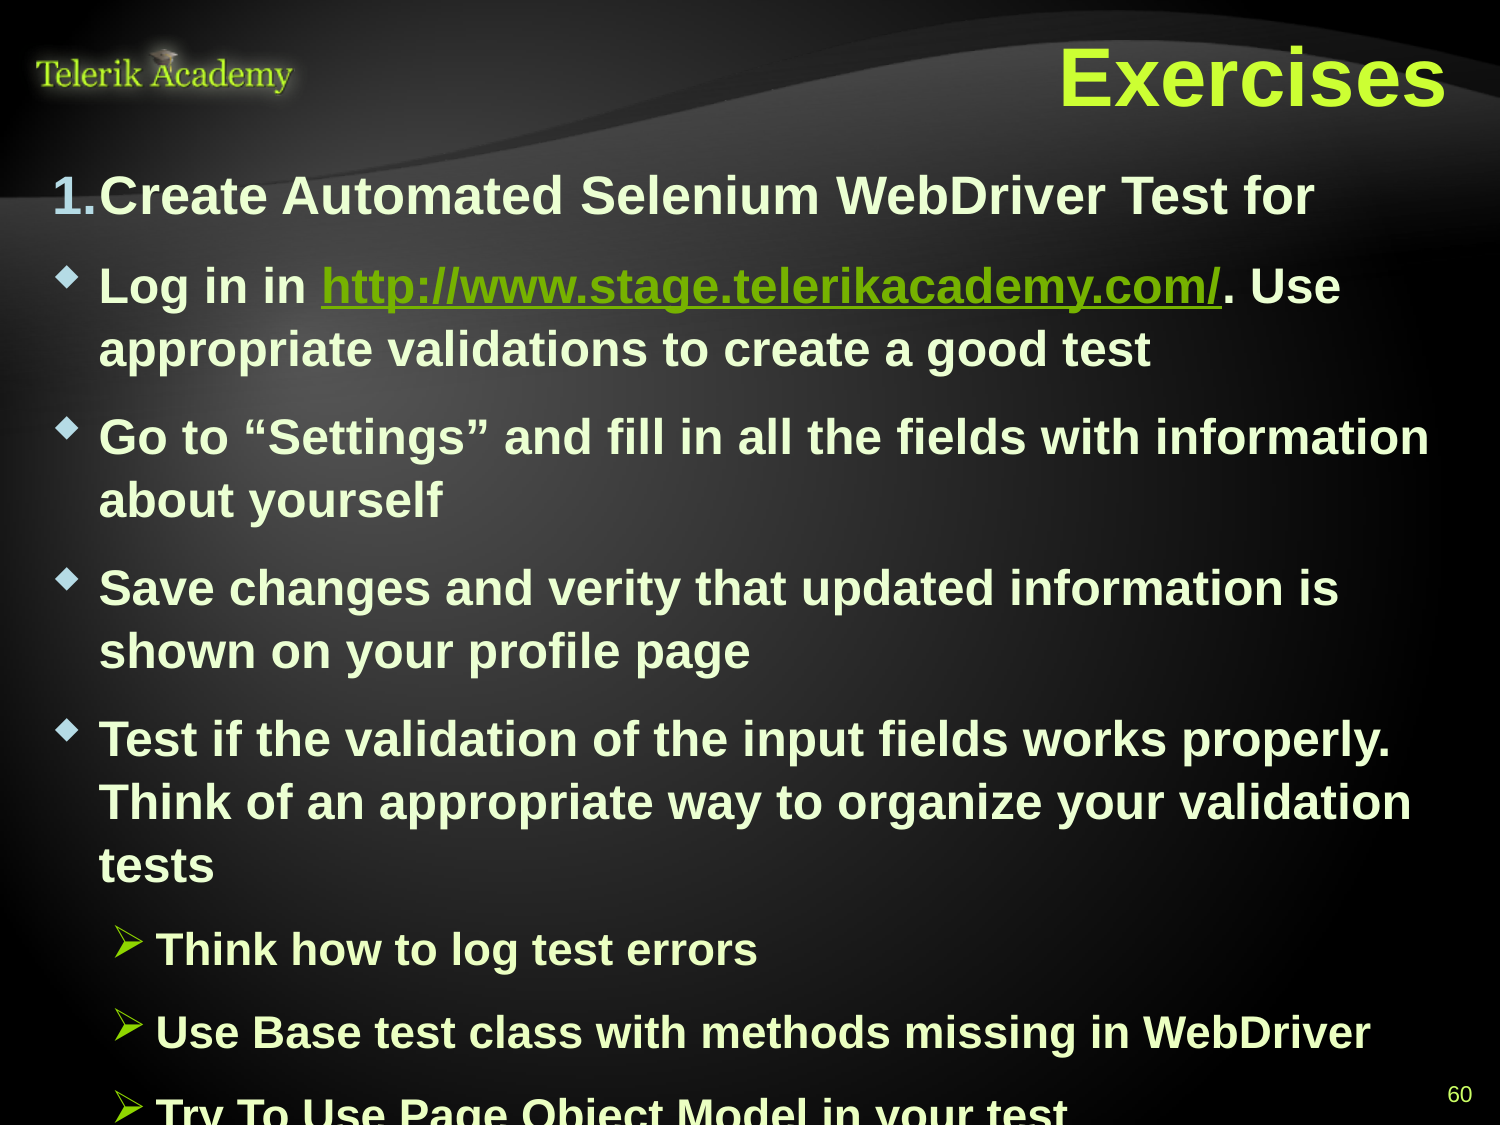

# Exercises
Create Automated Selenium WebDriver Test for
Log in in http://www.stage.telerikacademy.com/. Use appropriate validations to create a good test
Go to “Settings” and fill in all the fields with information about yourself
Save changes and verity that updated information is shown on your profile page
Test if the validation of the input fields works properly. Think of an appropriate way to organize your validation tests
Think how to log test errors
Use Base test class with methods missing in WebDriver
Try To Use Page Object Model in your test

60